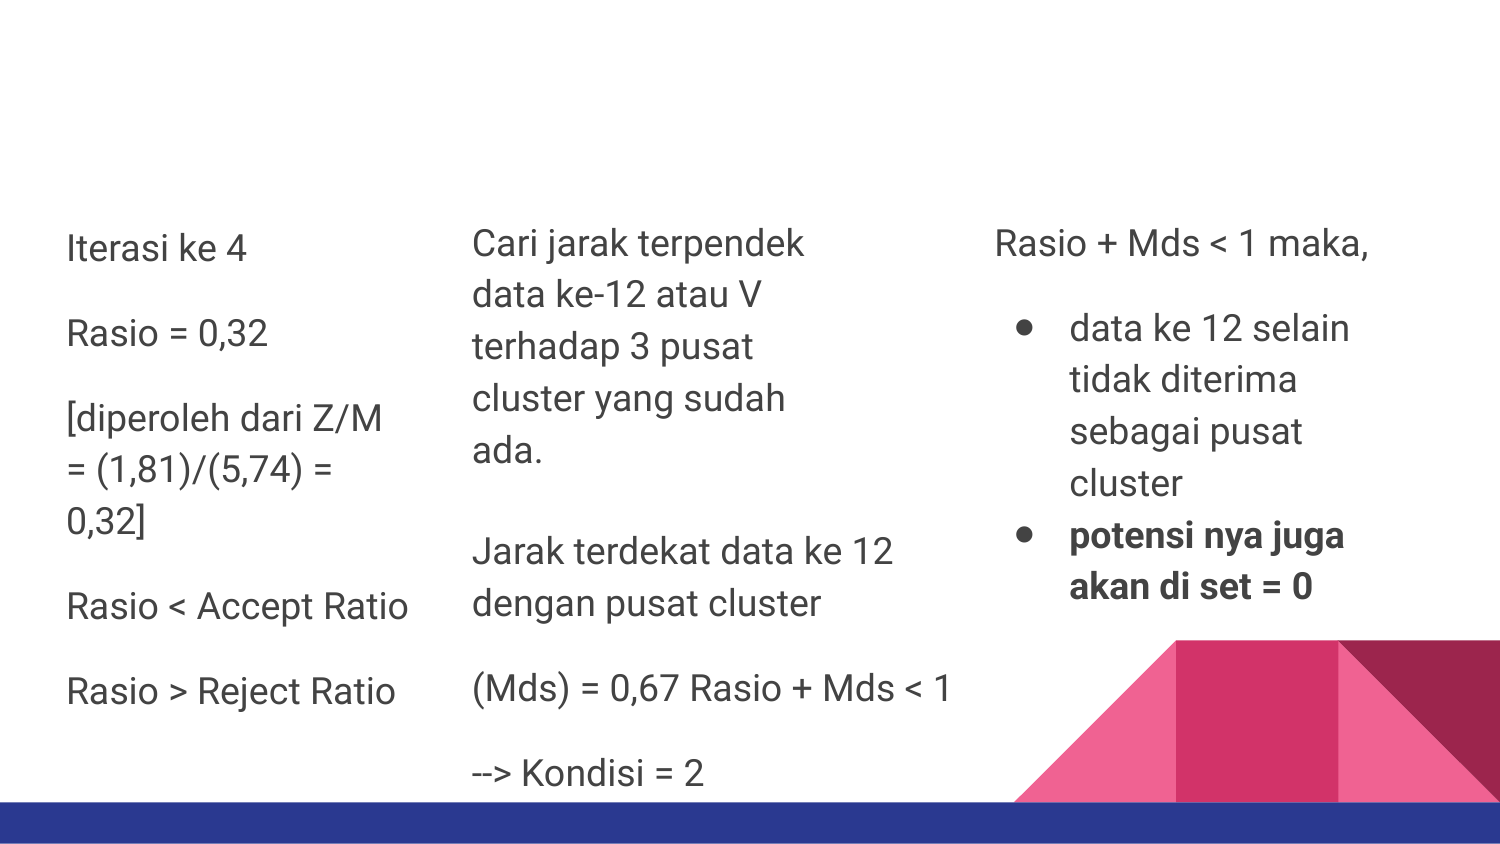

#
Cari jarak terpendek data ke-12 atau V terhadap 3 pusat cluster yang sudah ada.
Rasio + Mds < 1 maka,
data ke 12 selain tidak diterima sebagai pusat cluster
potensi nya juga akan di set = 0
Iterasi ke 4
Rasio = 0,32
[diperoleh dari Z/M = (1,81)/(5,74) = 0,32]
Rasio < Accept Ratio
Rasio > Reject Ratio
Jarak terdekat data ke 12 dengan pusat cluster
(Mds) = 0,67 Rasio + Mds < 1
--> Kondisi = 2